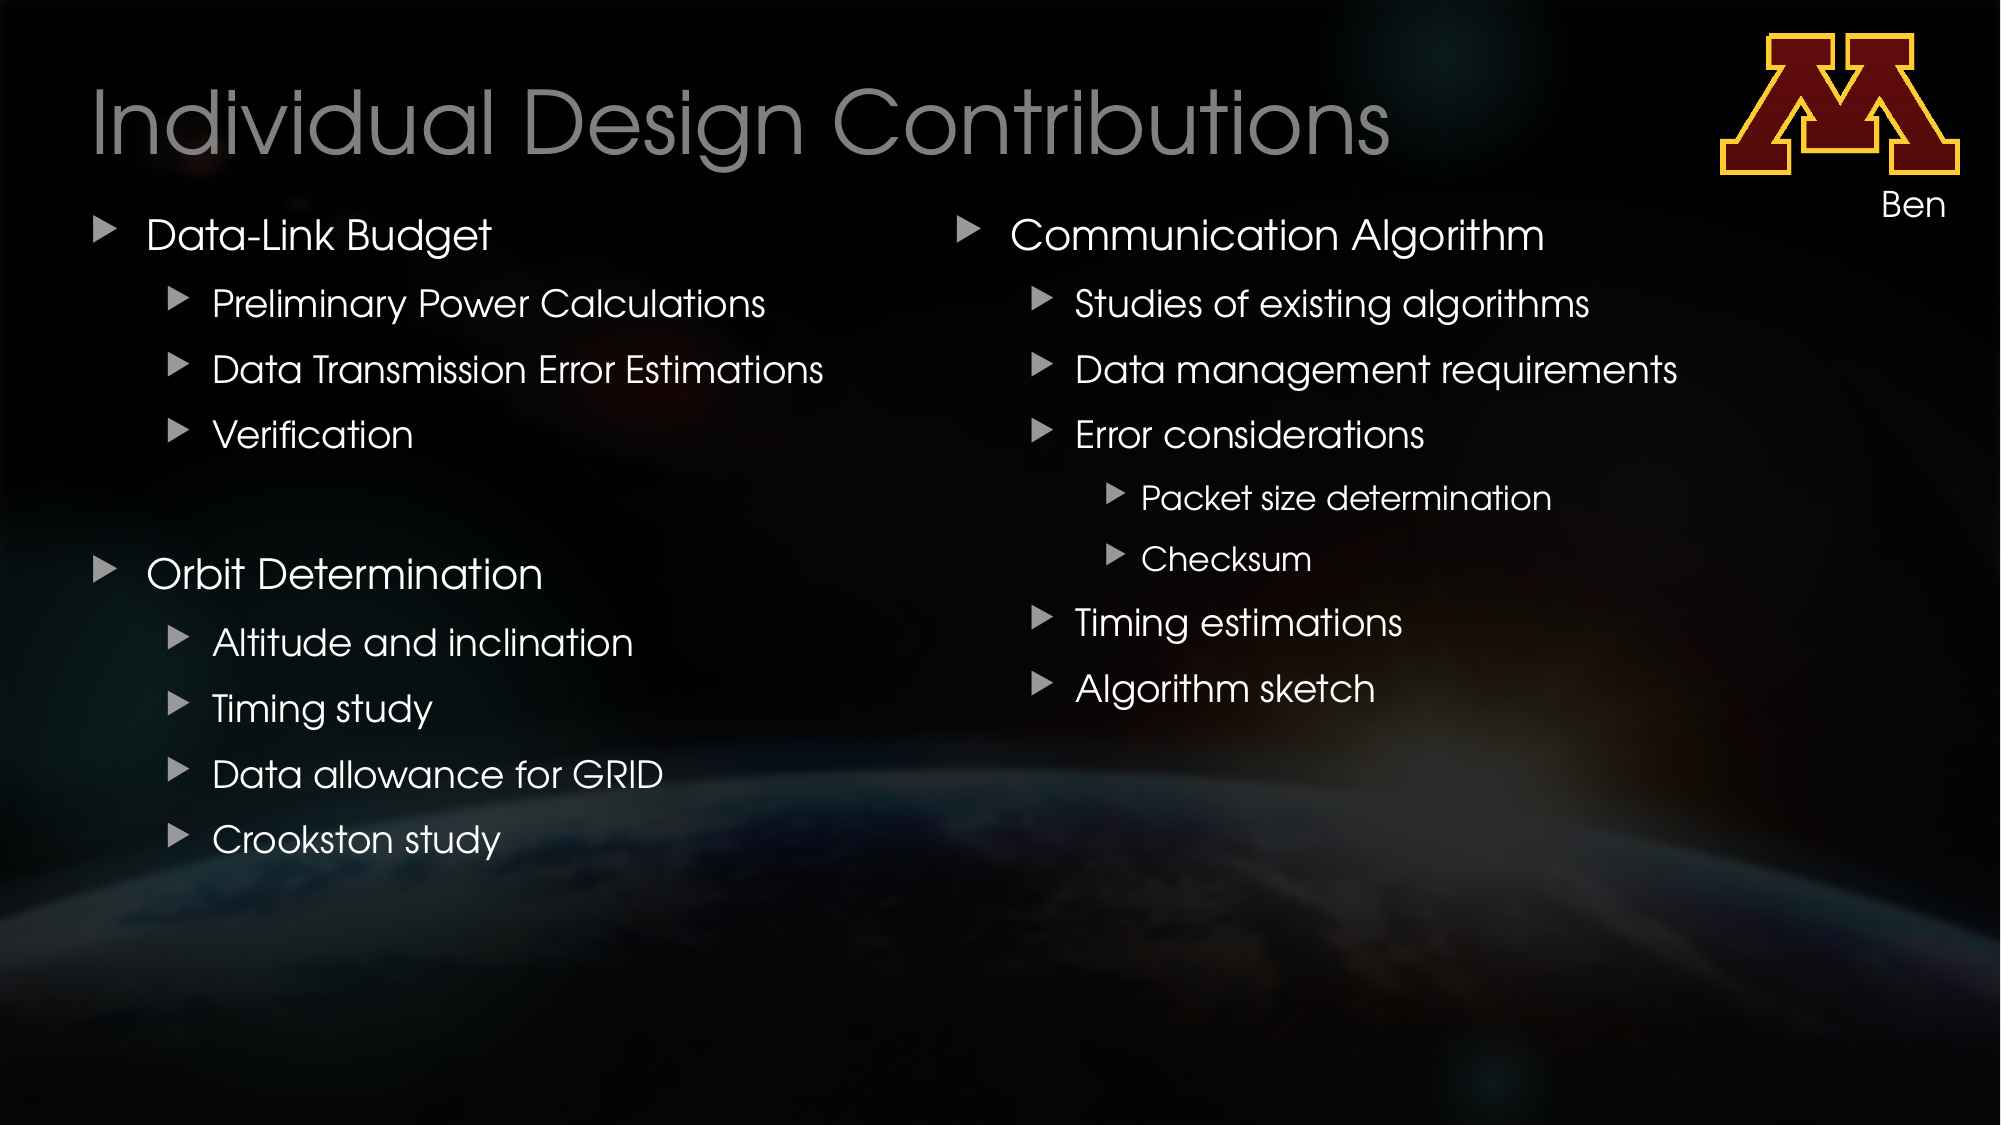

# Individual Design Contributions
Ben
Data-Link Budget
Preliminary Power Calculations
Data Transmission Error Estimations
Verification

Orbit Determination
Altitude and inclination
Timing study
Data allowance for GRID
Crookston study

Communication Algorithm
Studies of existing algorithms
Data management requirements
Error considerations
Packet size determination
Checksum
Timing estimations
Algorithm sketch